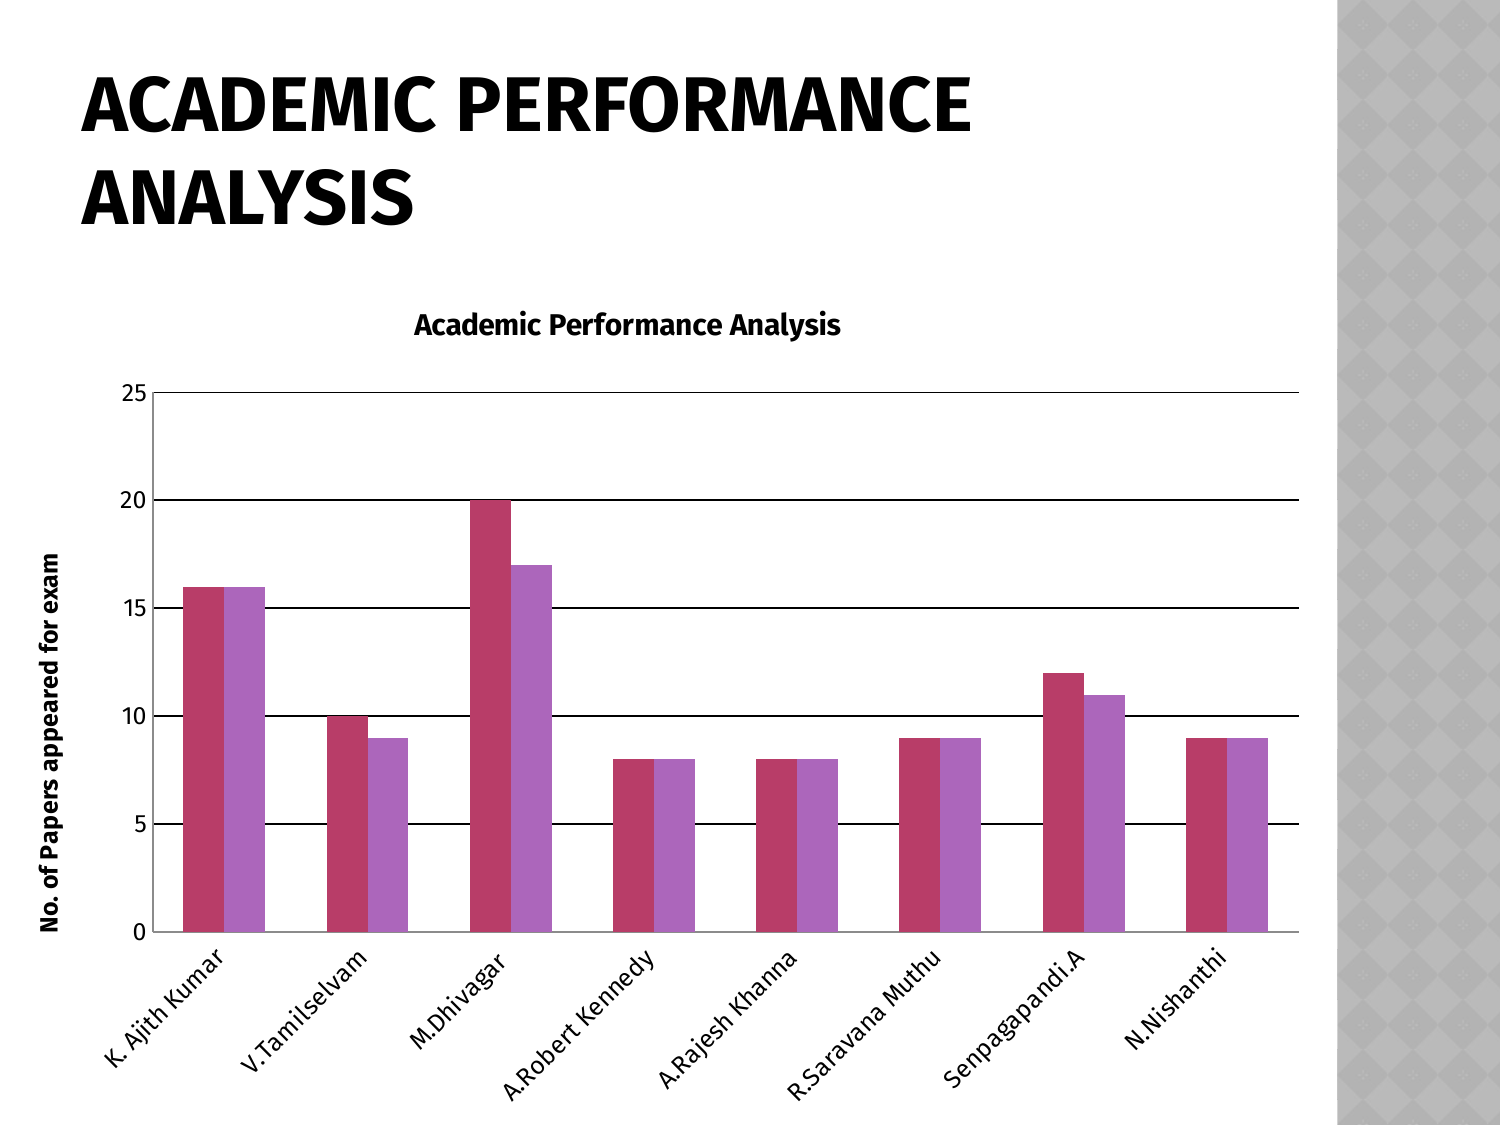

# Academic Performance Analysis

### Chart: Academic Performance Analysis

| Category | Appeared | Cleared |
|---|---|---|
| K. Ajith Kumar  | 16.0 | 16.0 |
| V.Tamilselvam  | 10.0 | 9.0 |
| M.Dhivagar   | 20.0 | 17.0 |
| A.Robert Kennedy  | 8.0 | 8.0 |
| A.Rajesh Khanna  | 8.0 | 8.0 |
| R.Saravana Muthu  | 9.0 | 9.0 |
| Senpagapandi.A  | 12.0 | 11.0 |
| N.Nishanthi  | 9.0 | 9.0 |